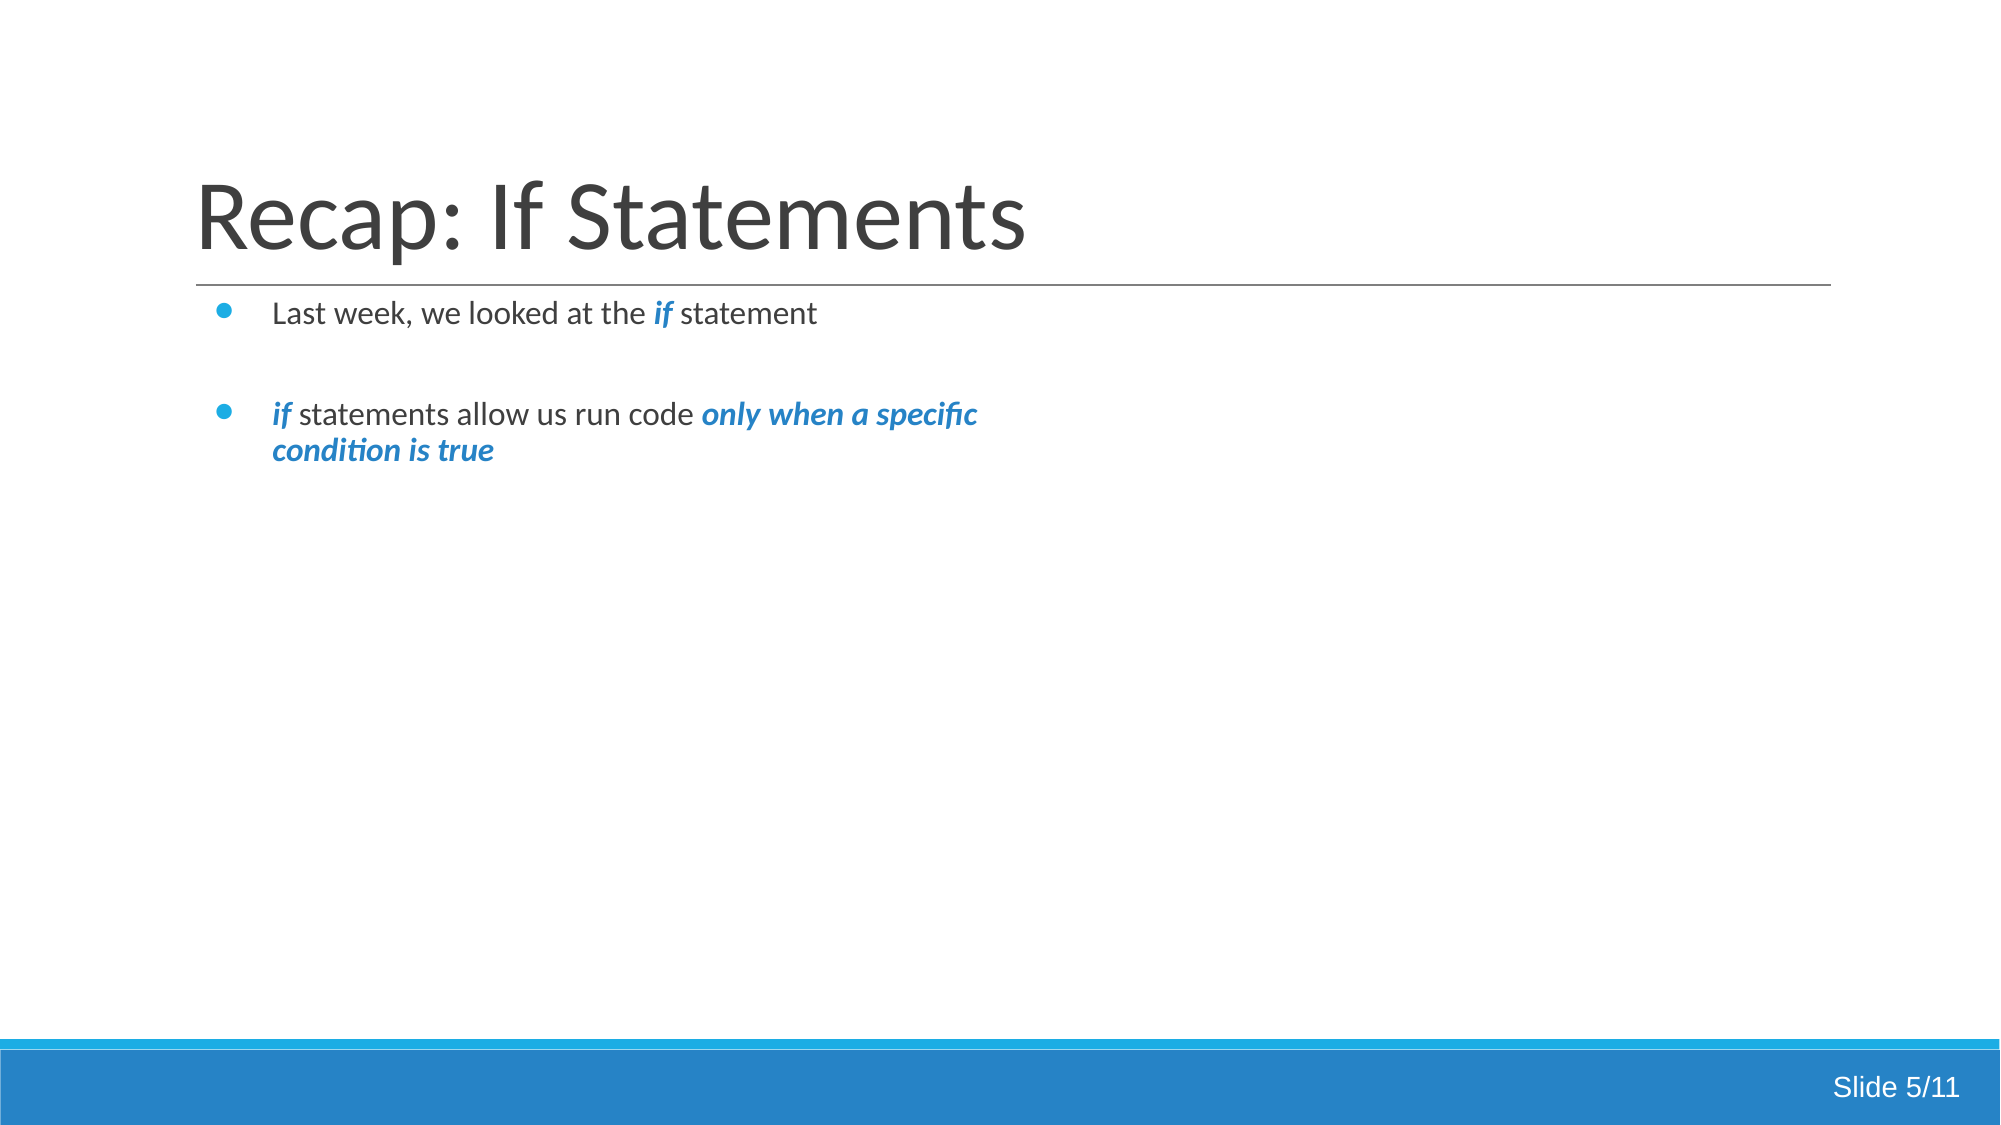

# Recap: If Statements
Last week, we looked at the if statement
if statements allow us run code only when a specific condition is true
Slide 5/11